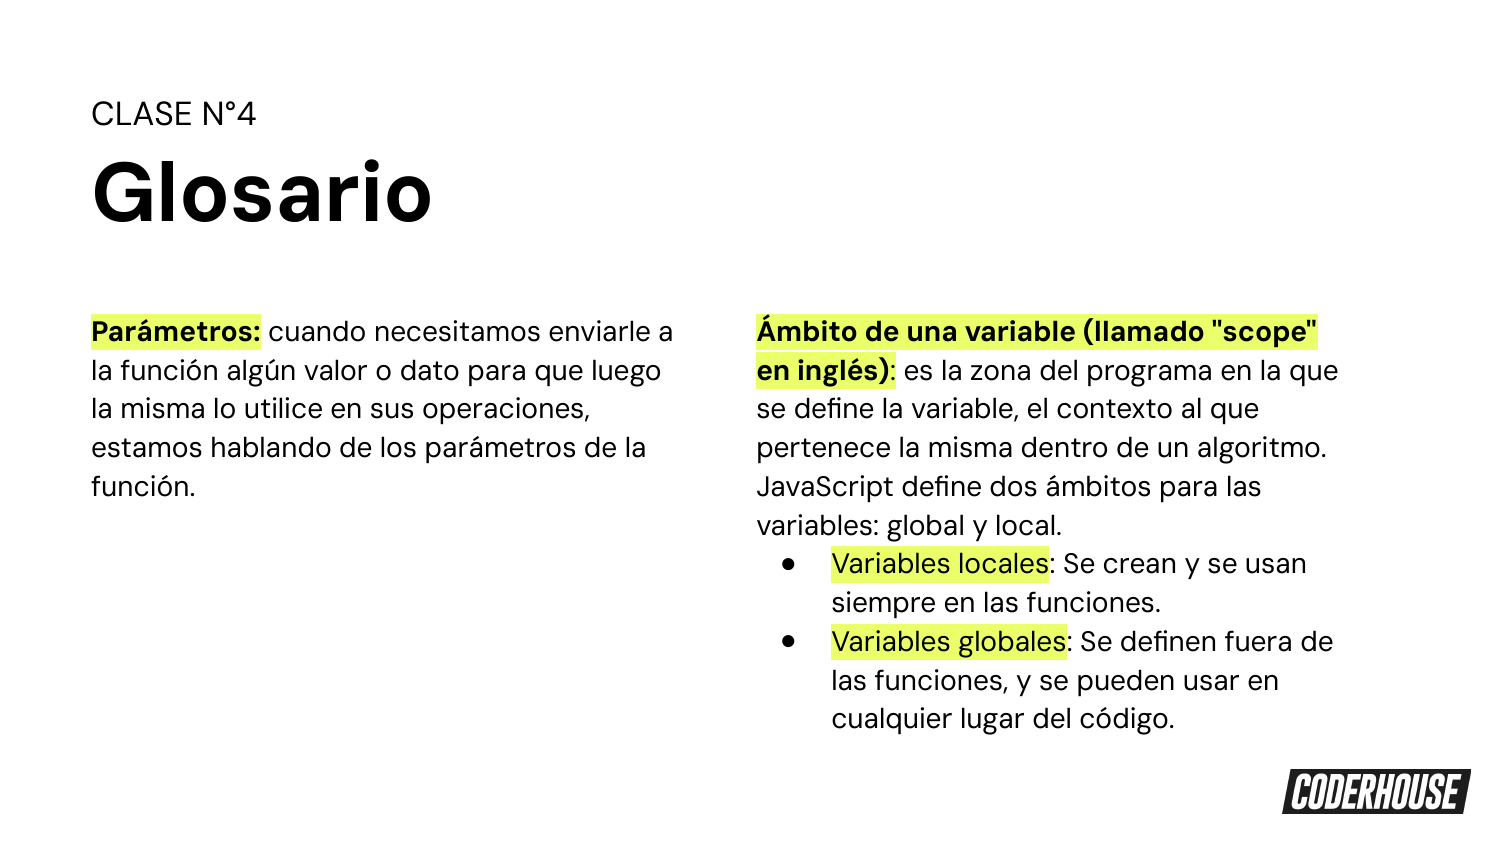

CLASE N°4
Glosario
Parámetros: cuando necesitamos enviarle a la función algún valor o dato para que luego la misma lo utilice en sus operaciones, estamos hablando de los parámetros de la función.

Ámbito de una variable (llamado "scope" en inglés): es la zona del programa en la que se define la variable, el contexto al que pertenece la misma dentro de un algoritmo. JavaScript define dos ámbitos para las variables: global y local.
Variables locales: Se crean y se usan siempre en las funciones.
Variables globales: Se definen fuera de las funciones, y se pueden usar en cualquier lugar del código.